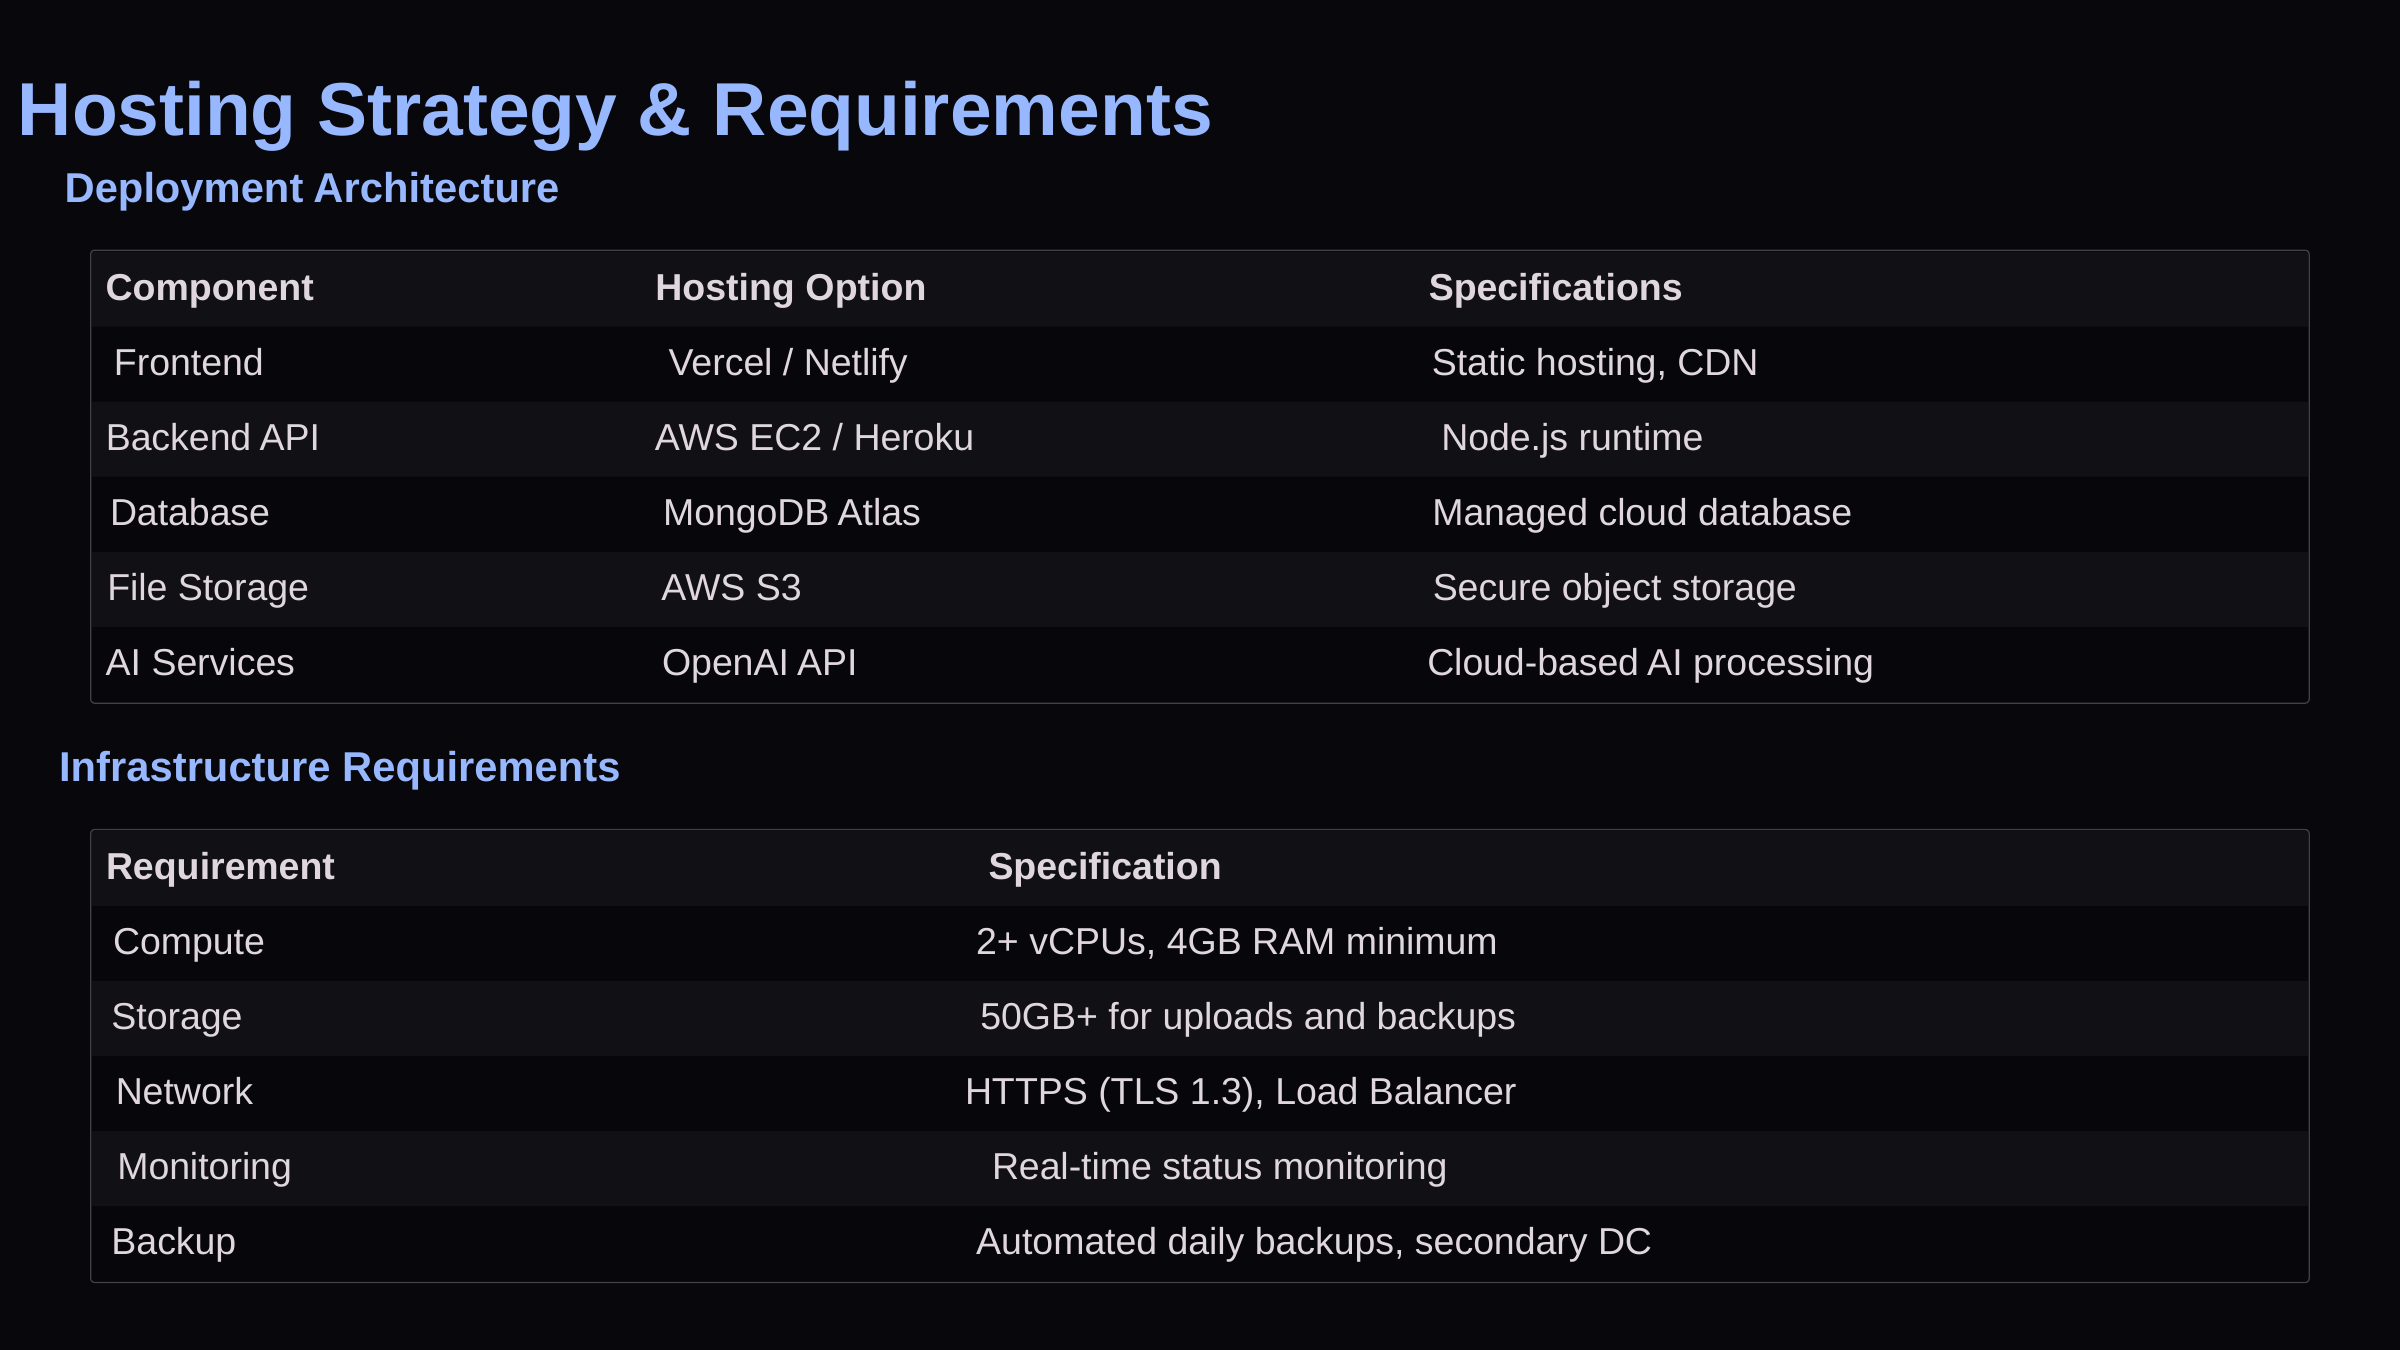

Hosting Strategy & Requirements
Deployment Architecture

Component
Hosting Option
Specifications

Frontend
Vercel / Netlify
Static hosting, CDN

Backend API
AWS EC2 / Heroku
Node.js runtime

Database
MongoDB Atlas
Managed cloud database

File Storage
AWS S3
Secure object storage

AI Services
OpenAI API
Cloud-based AI processing
Infrastructure Requirements

Requirement
Specification

Compute
2+ vCPUs, 4GB RAM minimum

Storage
50GB+ for uploads and backups

Network
HTTPS (TLS 1.3), Load Balancer

Monitoring
Real-time status monitoring

Backup
Automated daily backups, secondary DC